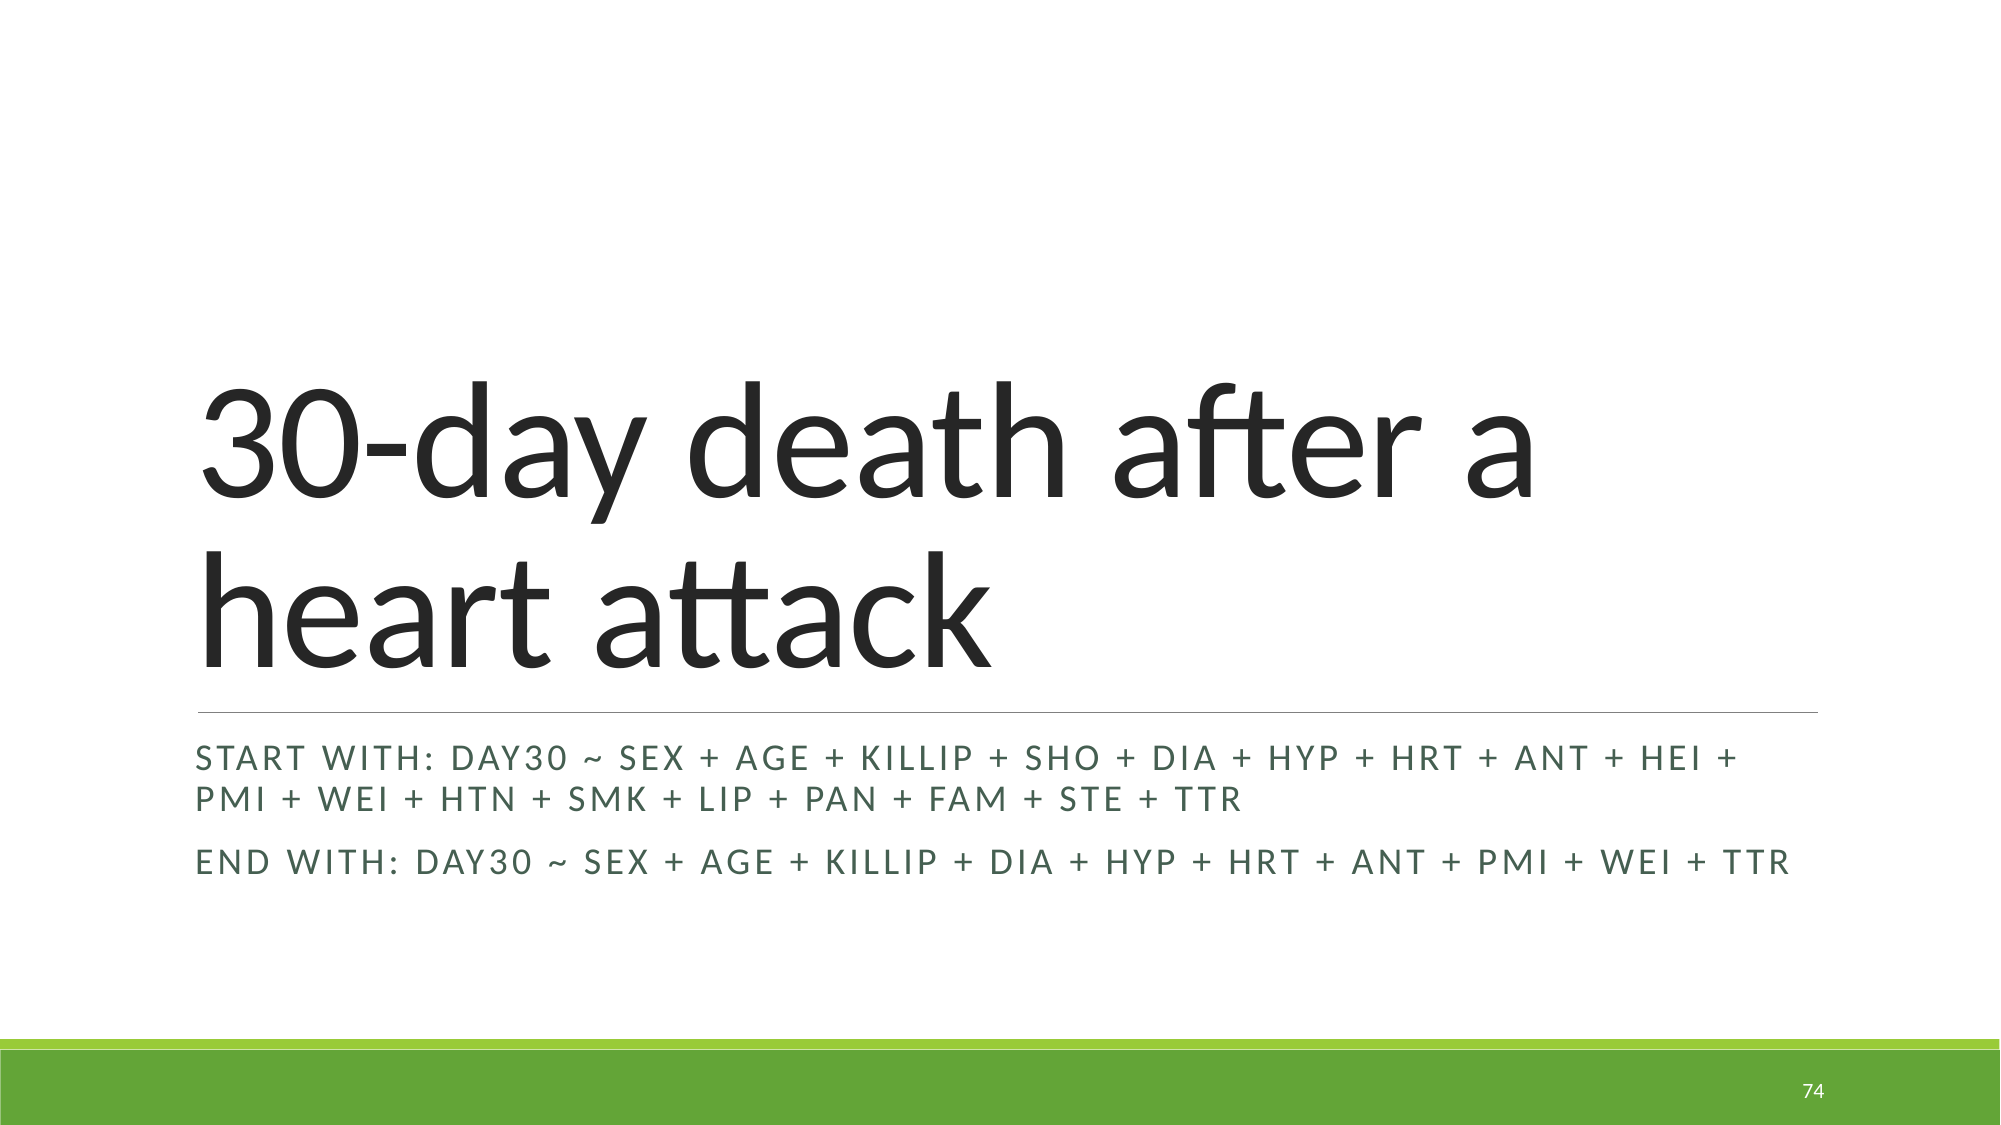

# 30-day death after a heart attack
Start with: DAY30 ~ SEX + AGE + KILLIP + SHO + DIA + HYP + HRT + ANT + HEI + PMI + WEI + HTN + SMK + LIP + PAN + FAM + STE + TTR
End with: DAY30 ~ SEX + AGE + KILLIP + DIA + HYP + HRT + ANT + PMI + WEI + TTR
74